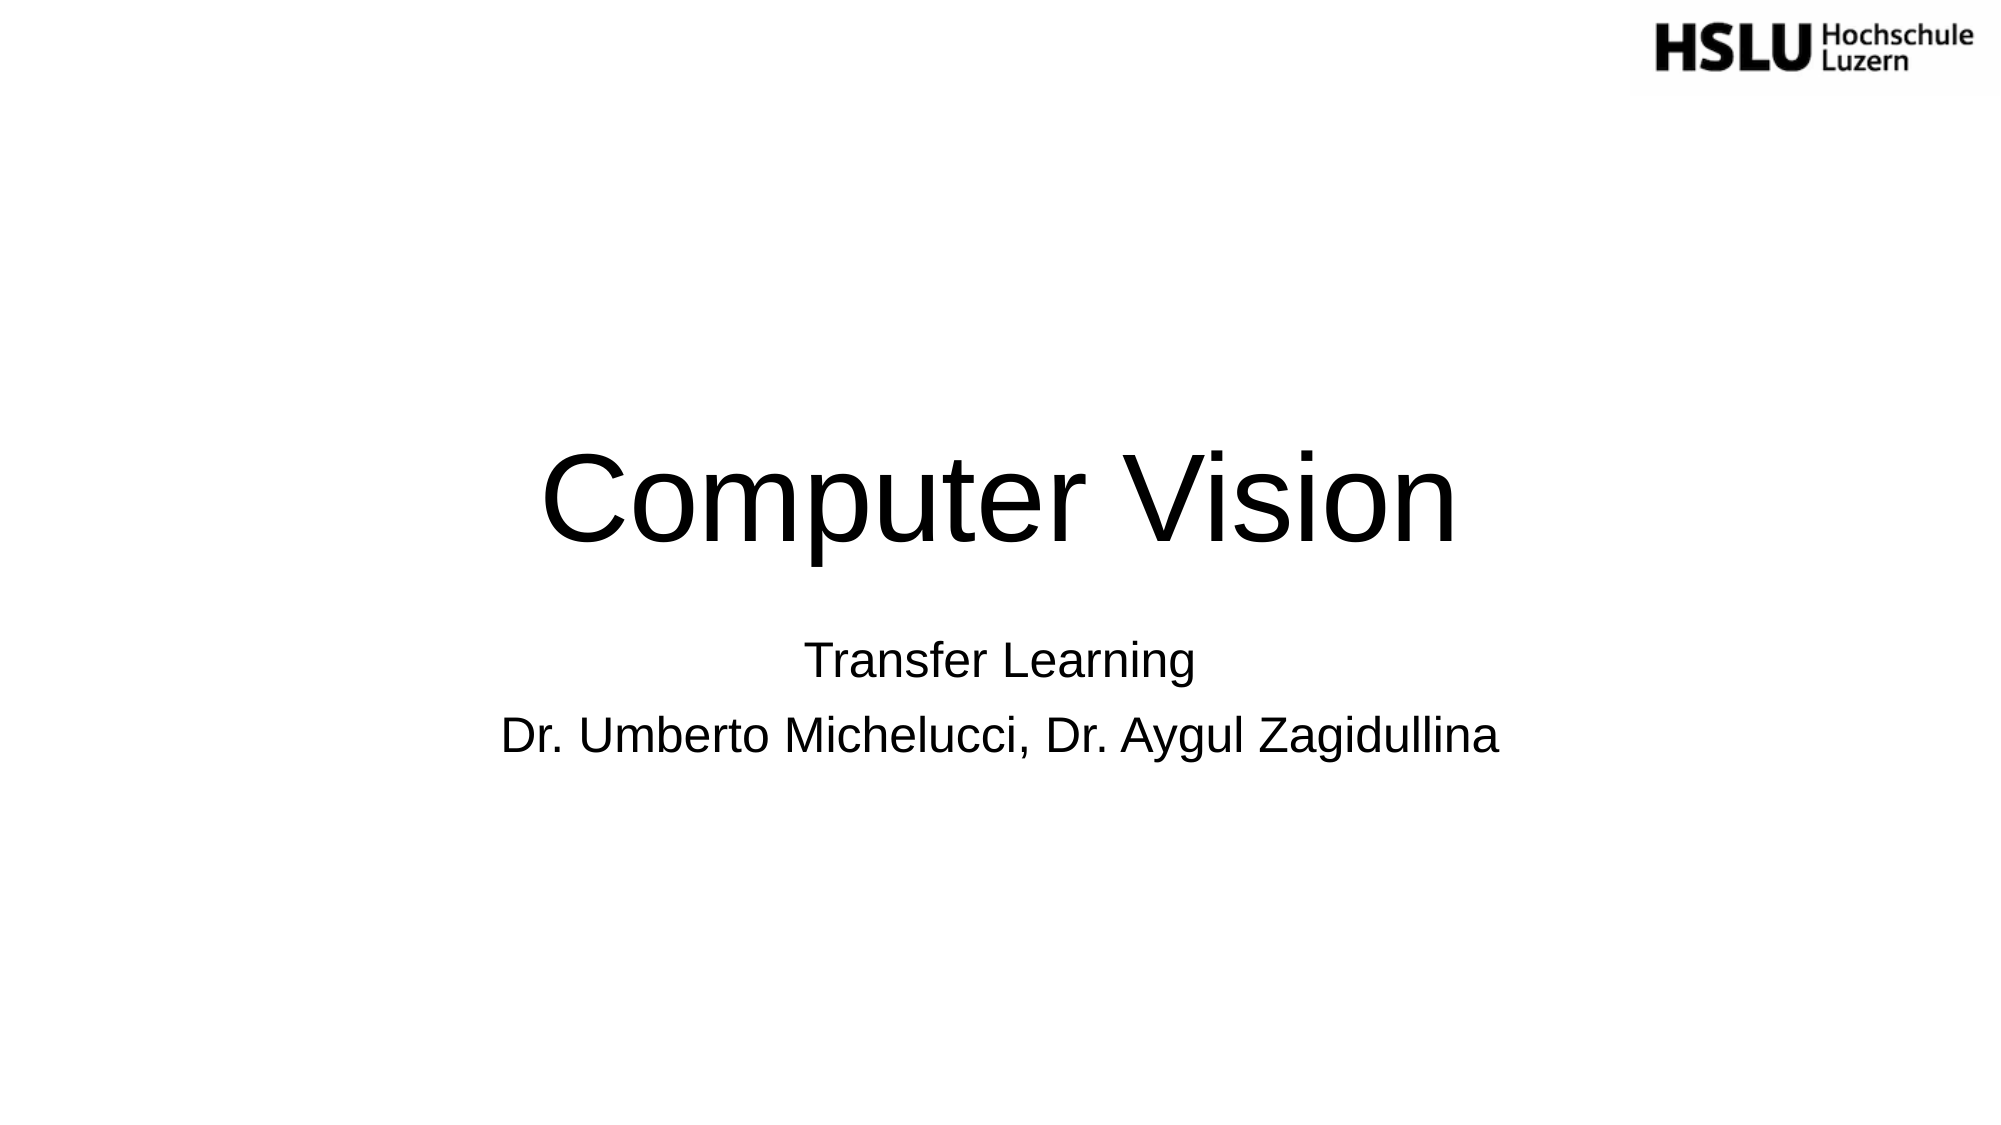

# Computer Vision
Transfer Learning
Dr. Umberto Michelucci, Dr. Aygul Zagidullina